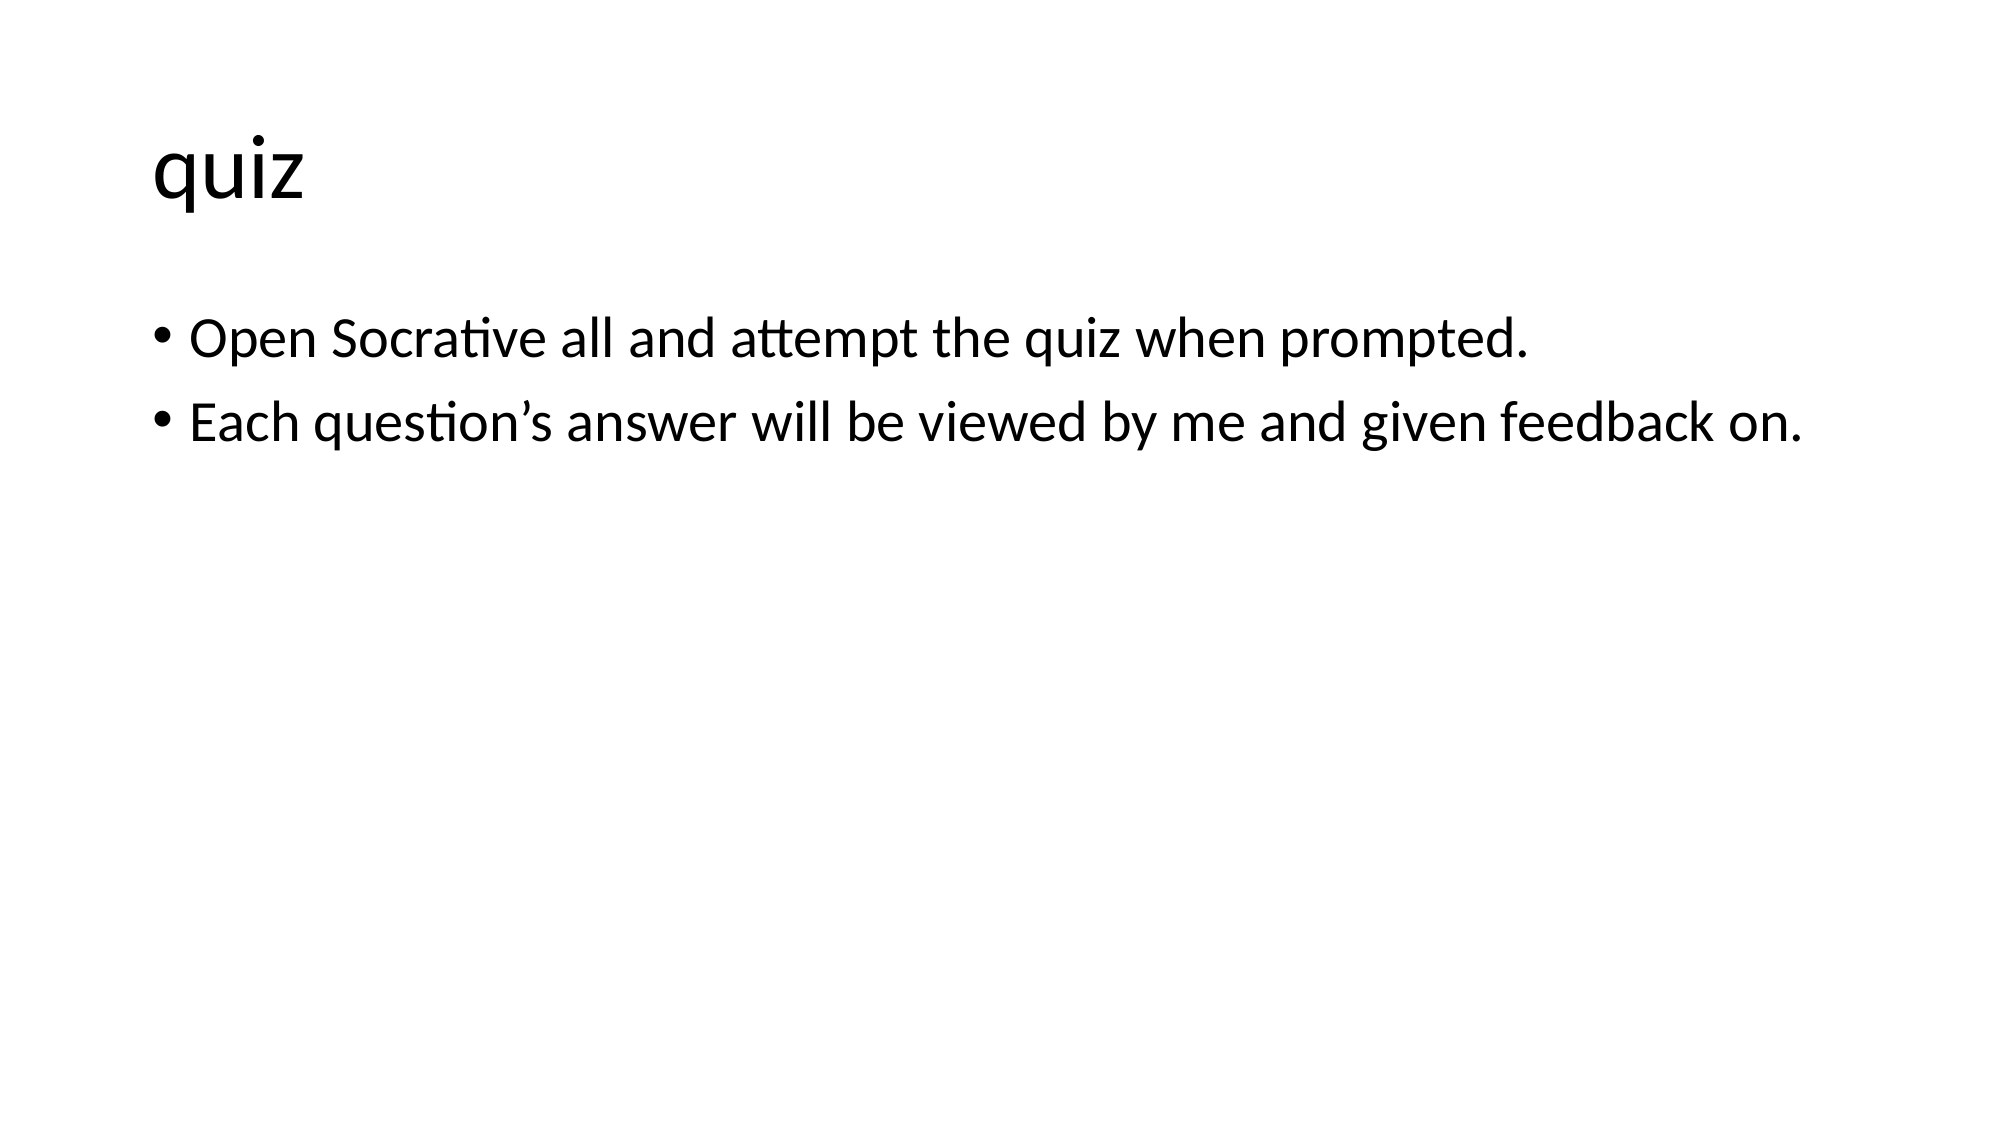

# quiz
Open Socrative all and attempt the quiz when prompted.
Each question’s answer will be viewed by me and given feedback on.